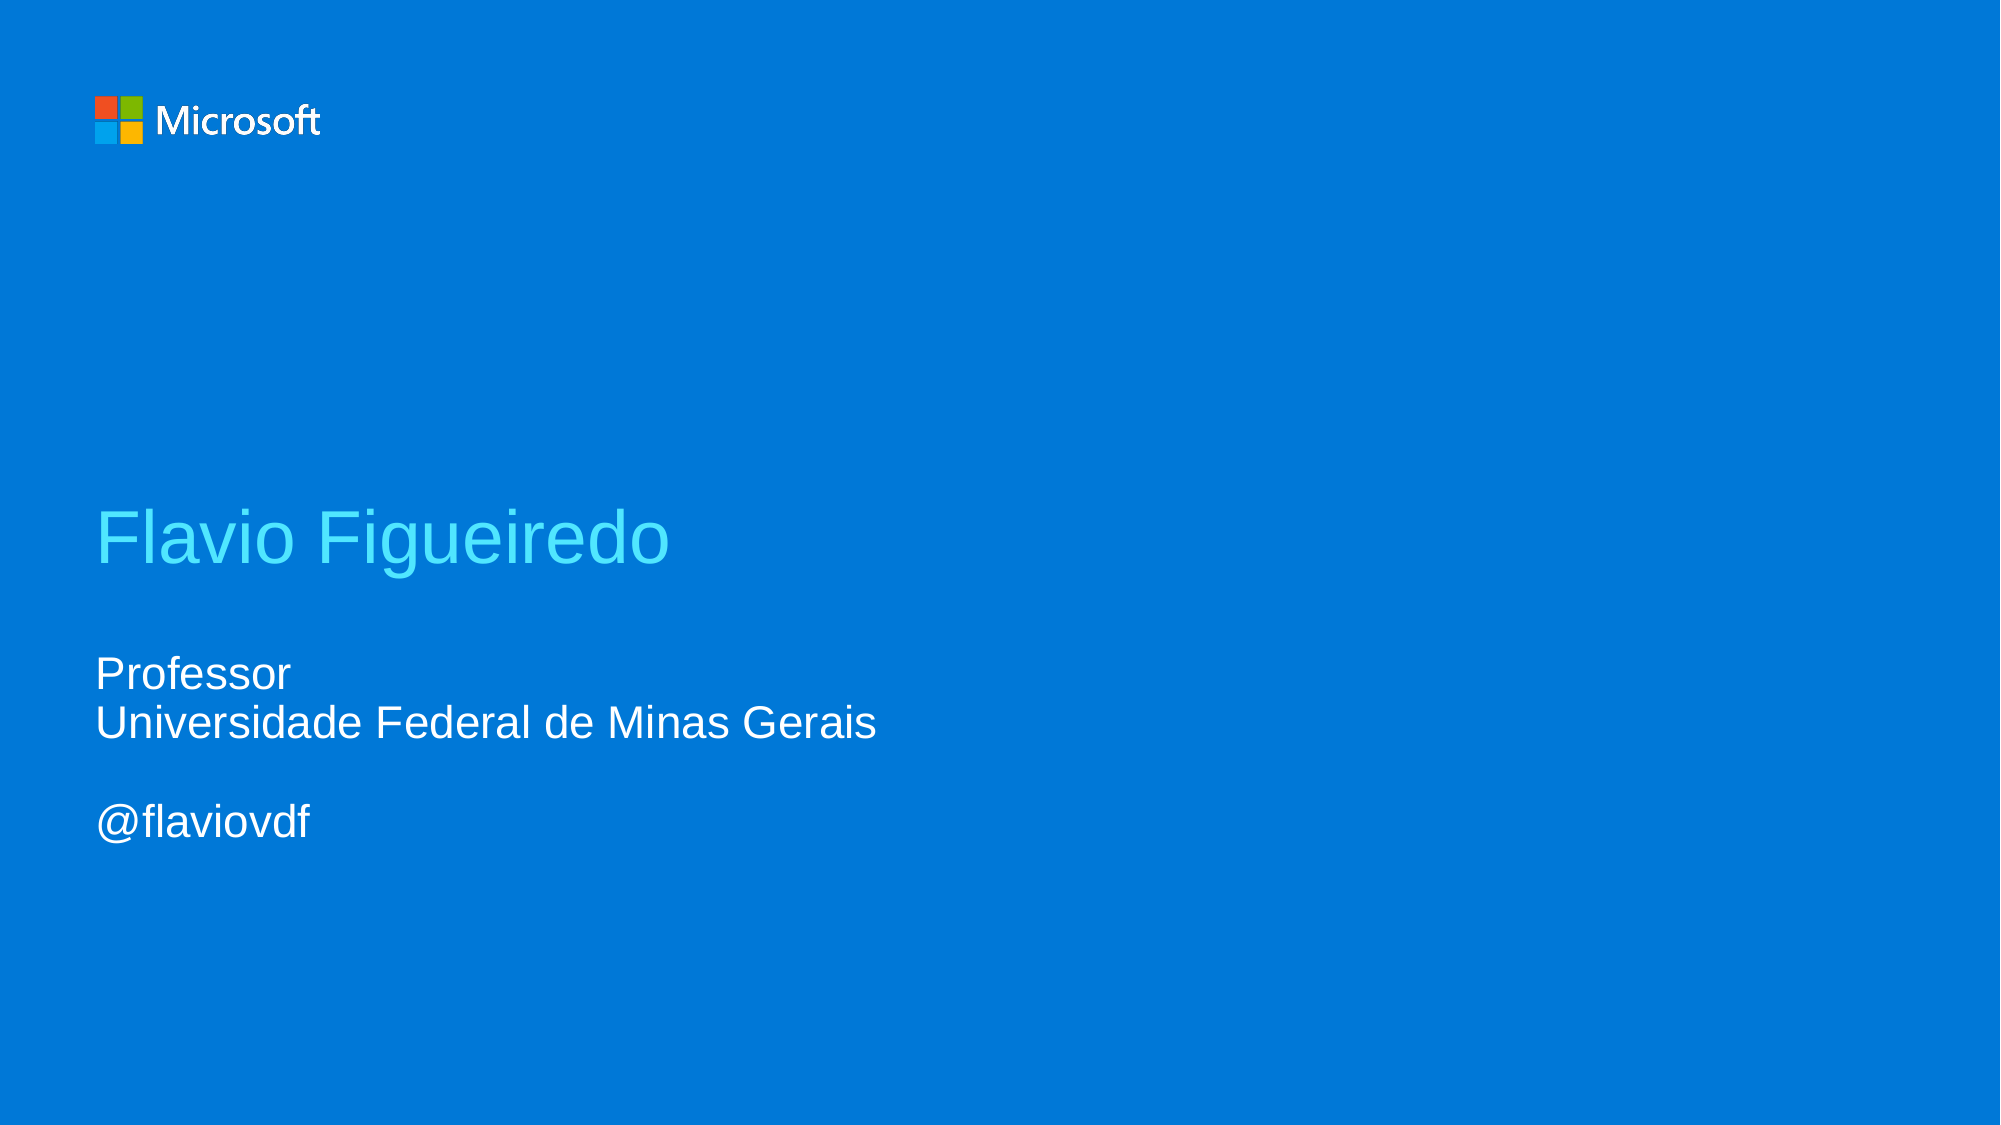

# Flavio Figueiredo
Professor
Universidade Federal de Minas Gerais

@flaviovdf